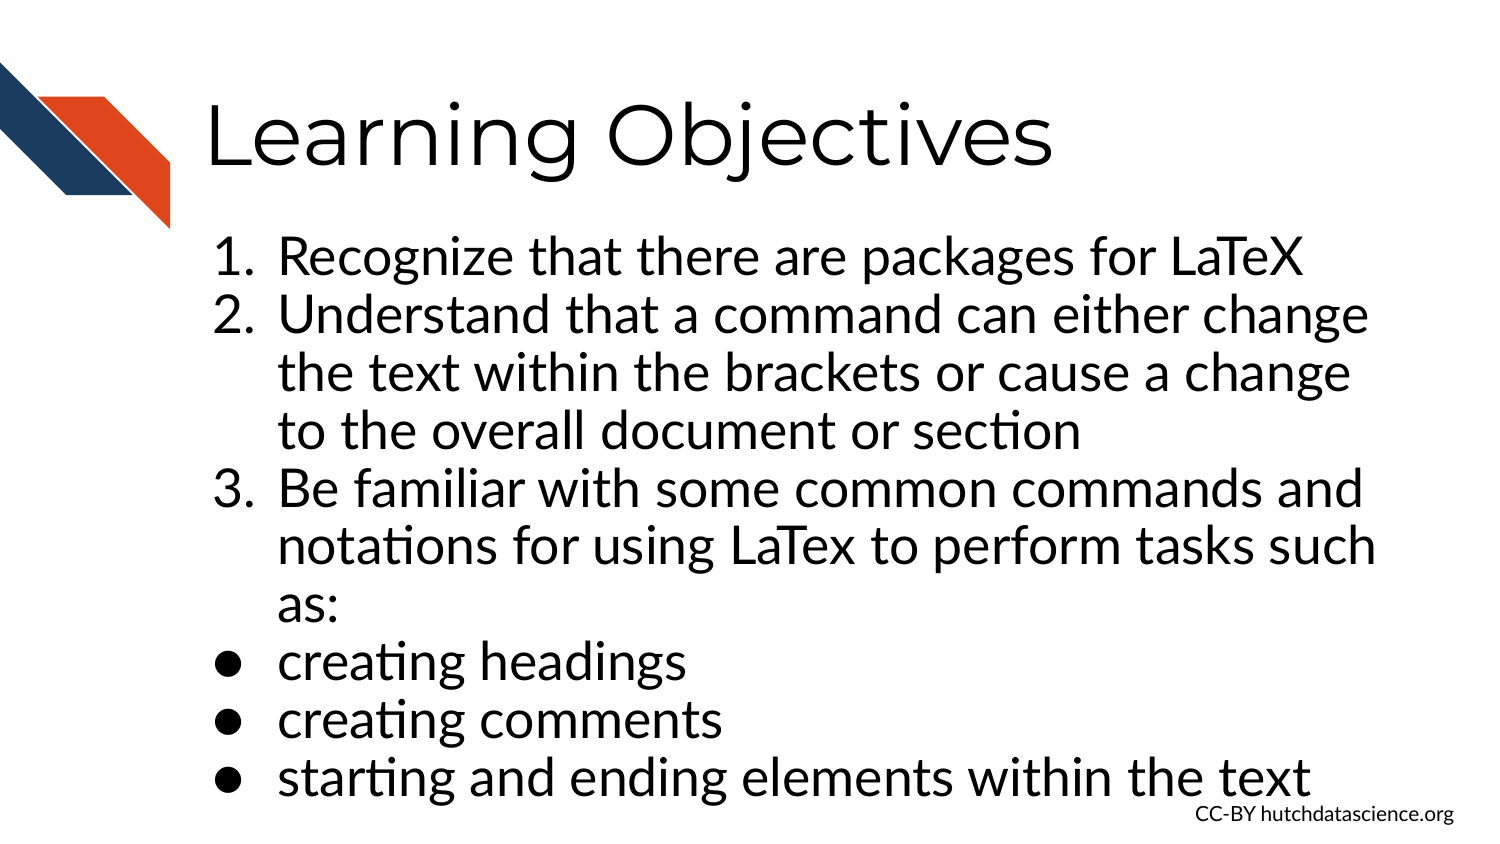

# Learning Objectives

Recognize that there are packages for LaTeX
Understand that a command can either change the text within the brackets or cause a change to the overall document or section
Be familiar with some common commands and notations for using LaTex to perform tasks such as:
creating headings
creating comments
starting and ending elements within the text